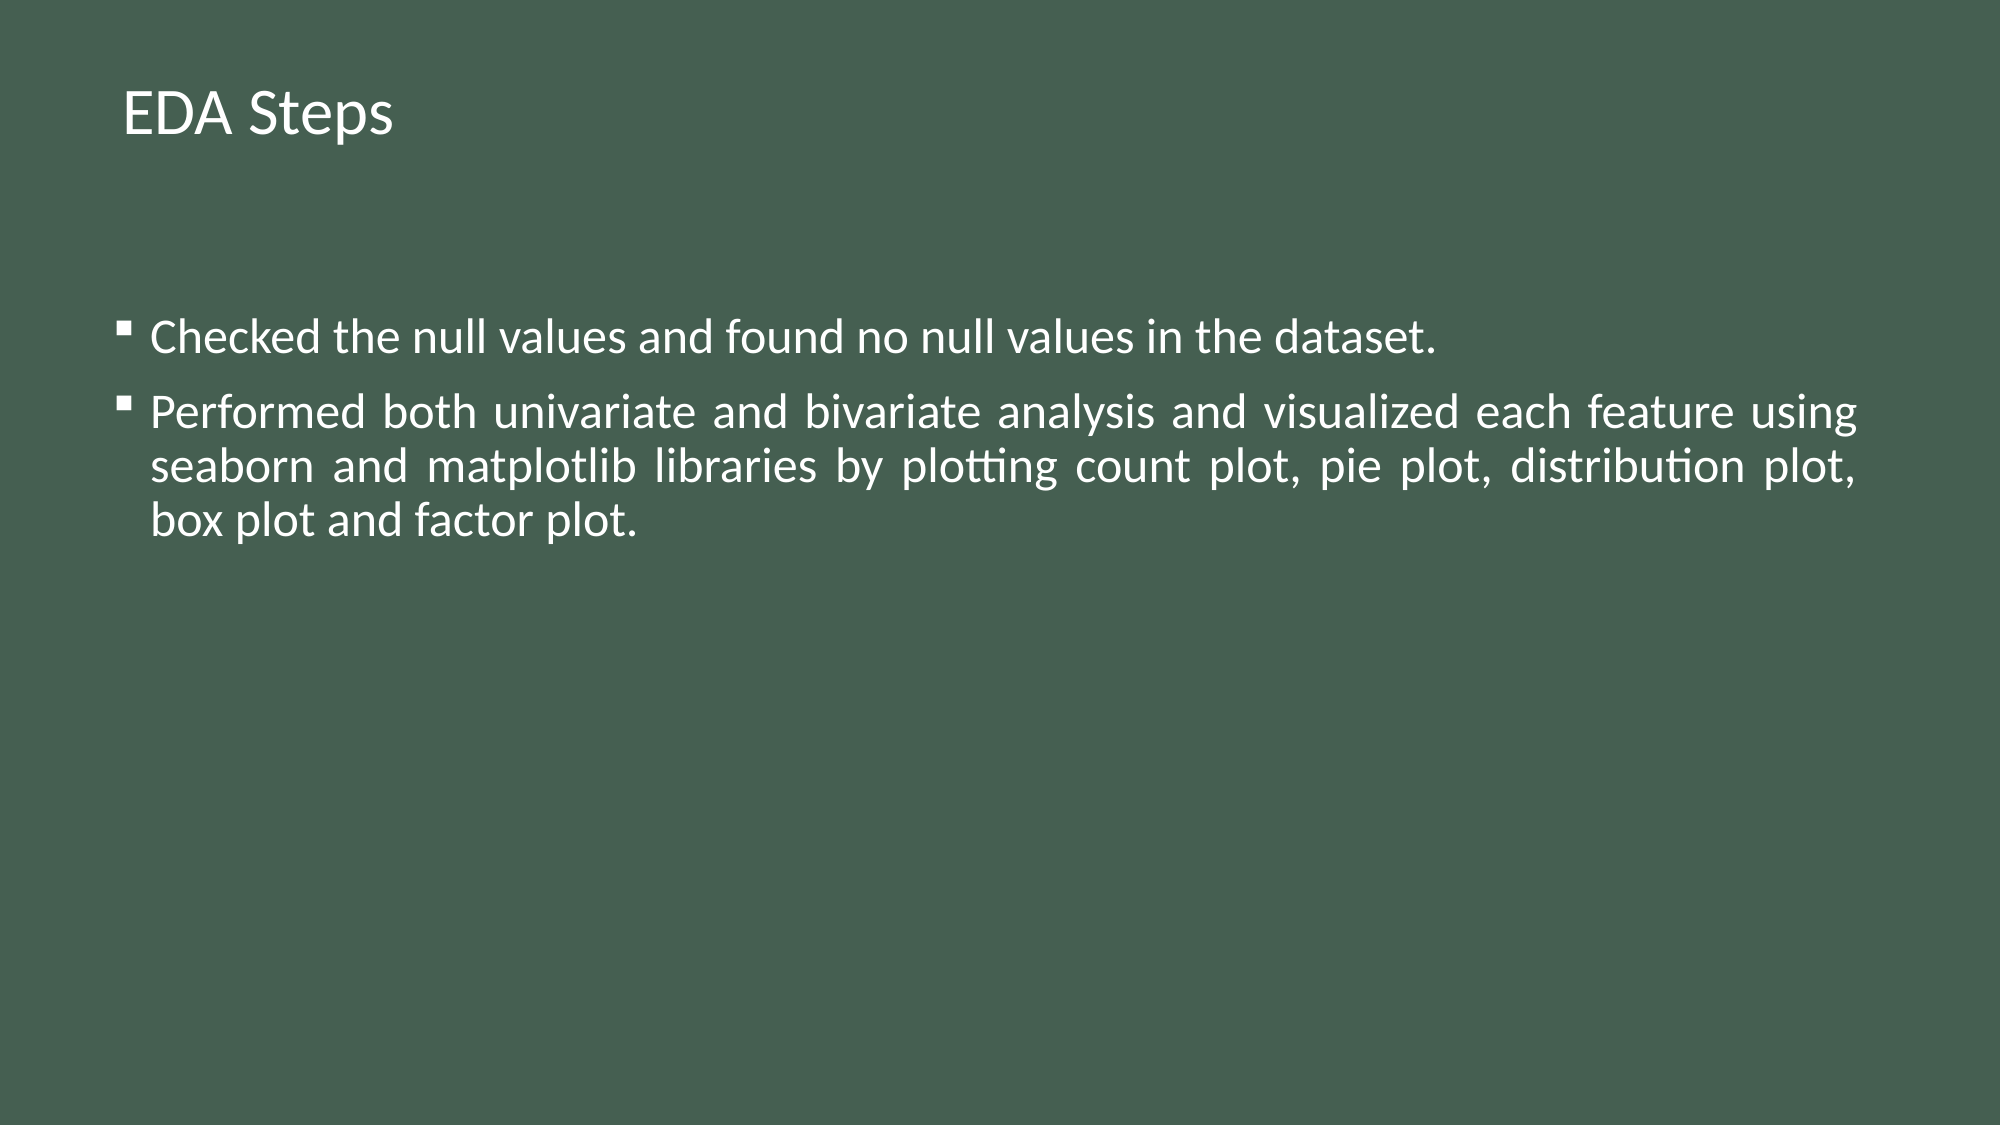

# EDA Steps

Checked the null values and found no null values in the dataset.
Performed both univariate and bivariate analysis and visualized each feature using seaborn and matplotlib libraries by plotting count plot, pie plot, distribution plot, box plot and factor plot.